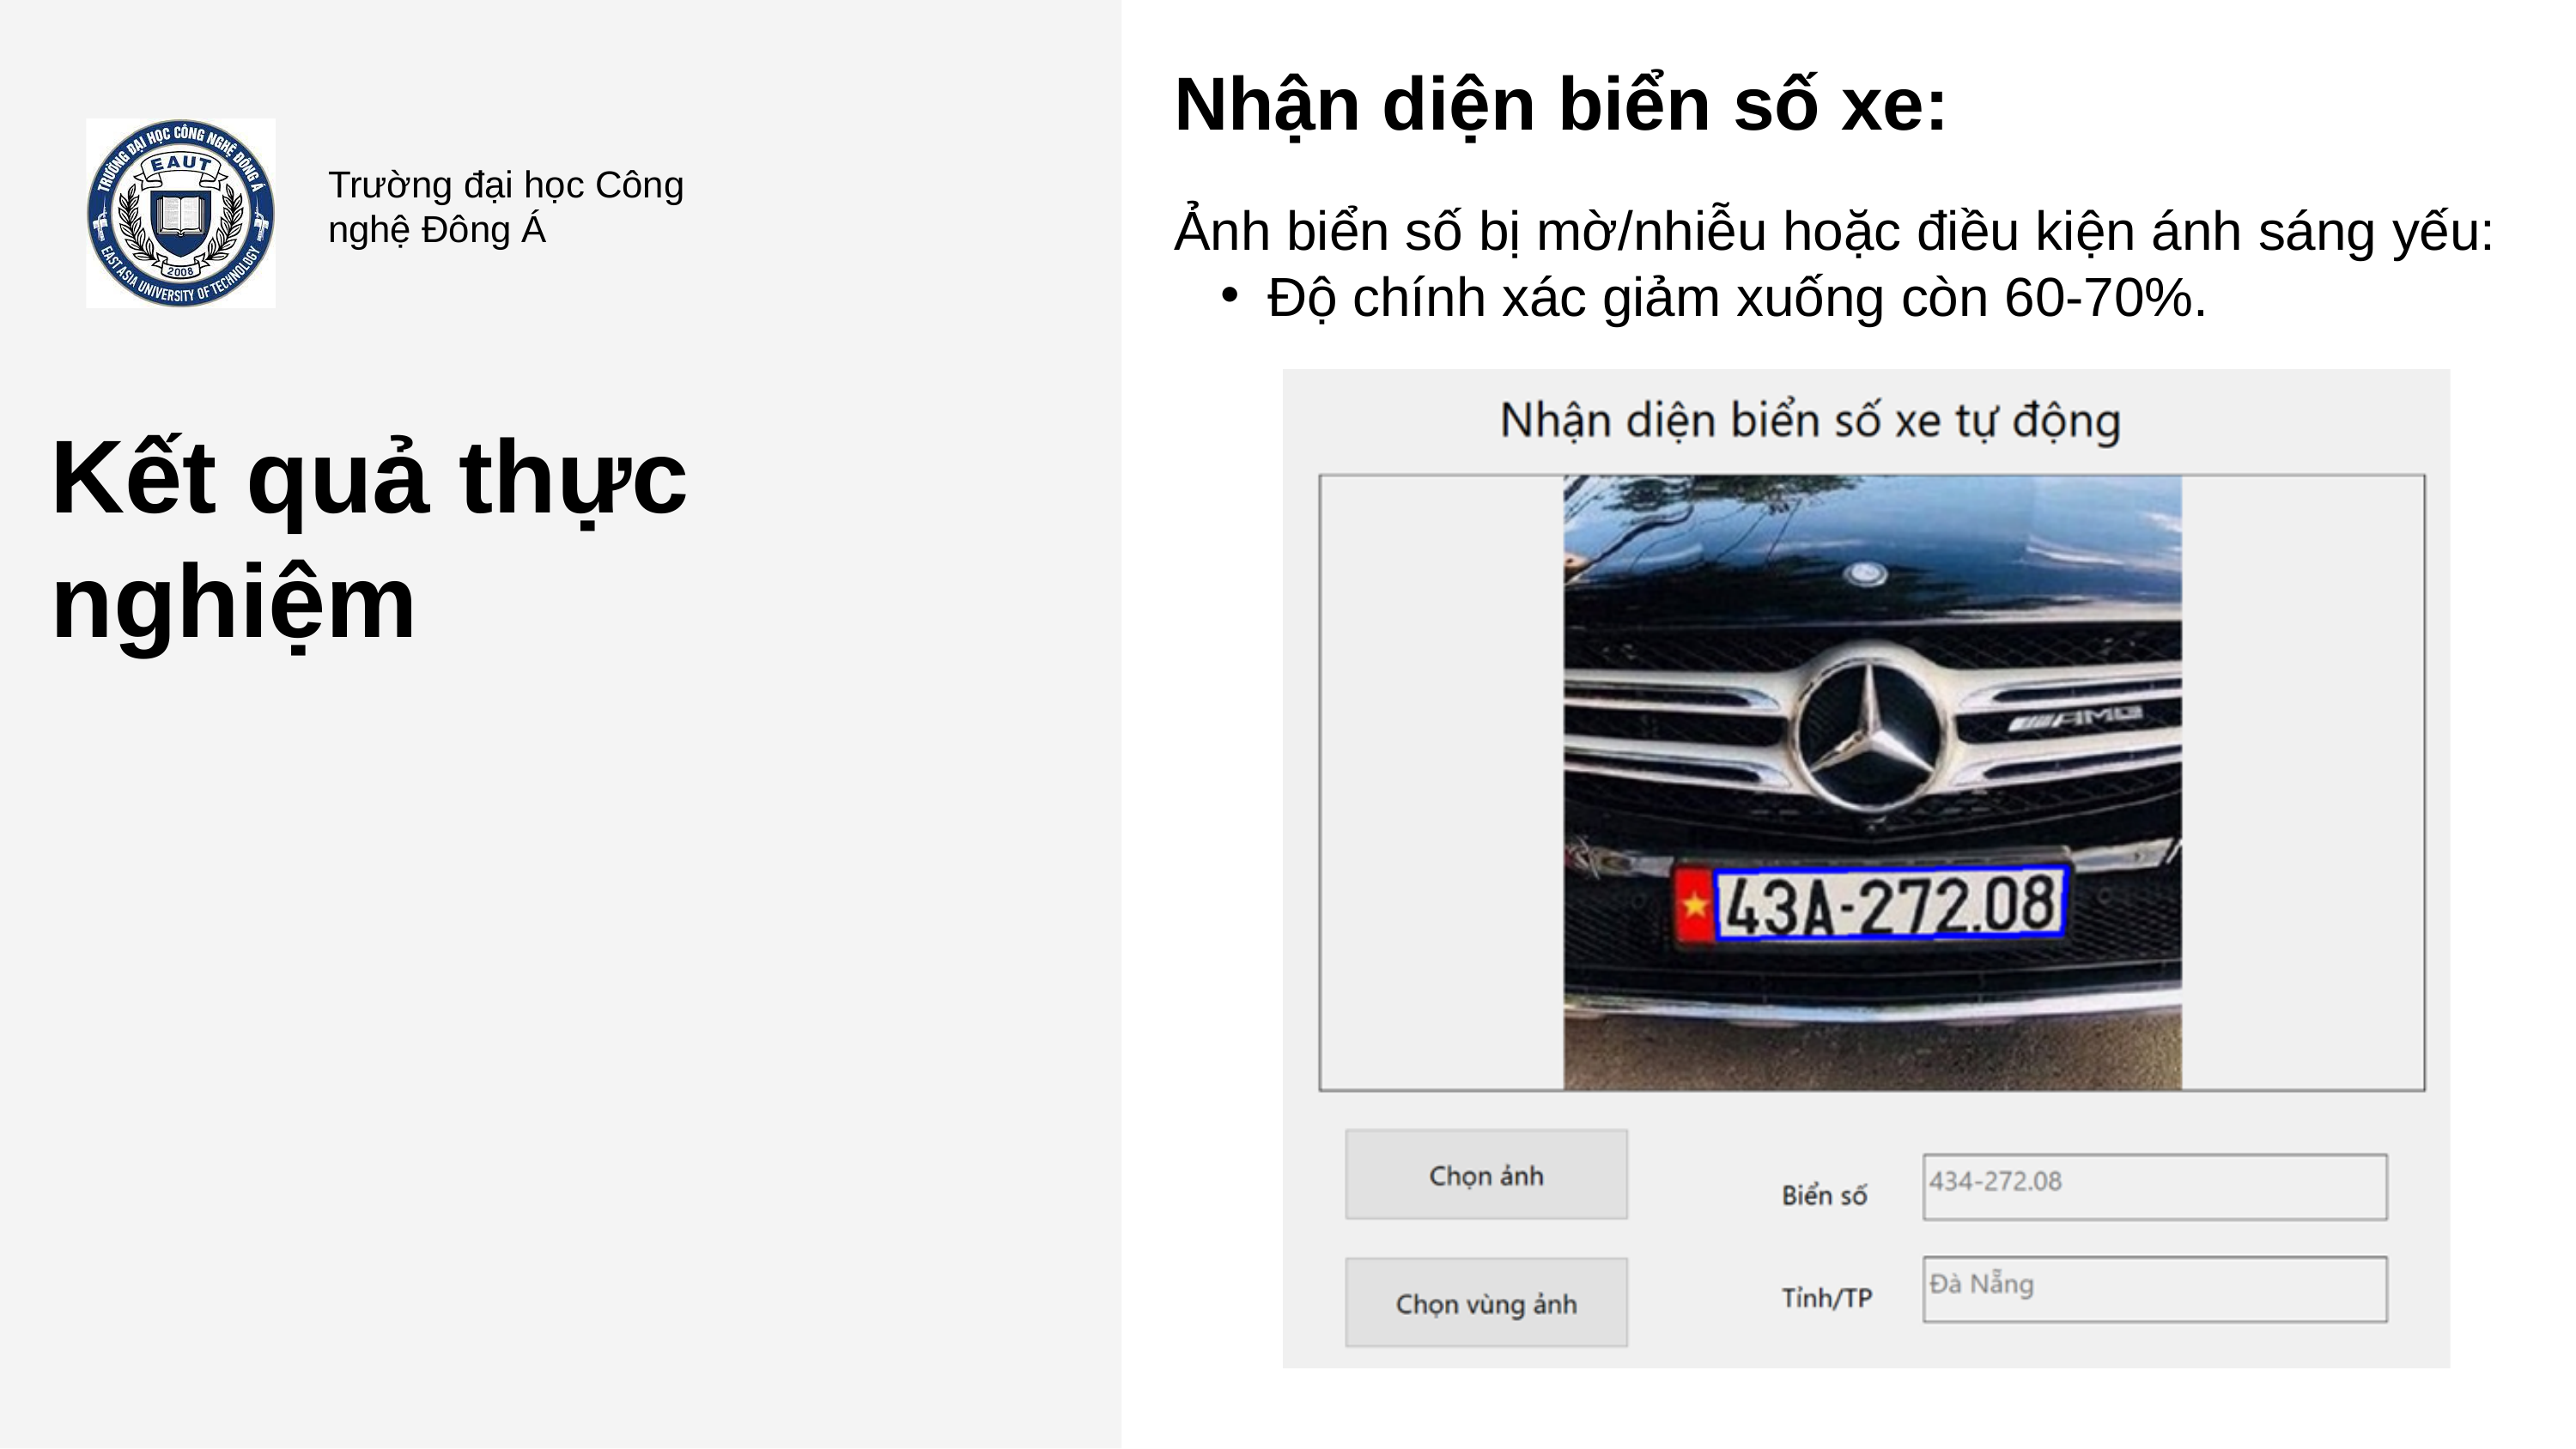

Nhận diện biển số xe:

Trường đại học Công nghệ Đông Á
Ảnh biển số bị mờ/nhiễu hoặc điều kiện ánh sáng yếu:
Độ chính xác giảm xuống còn 60-70%.

Kết quả thực nghiệm